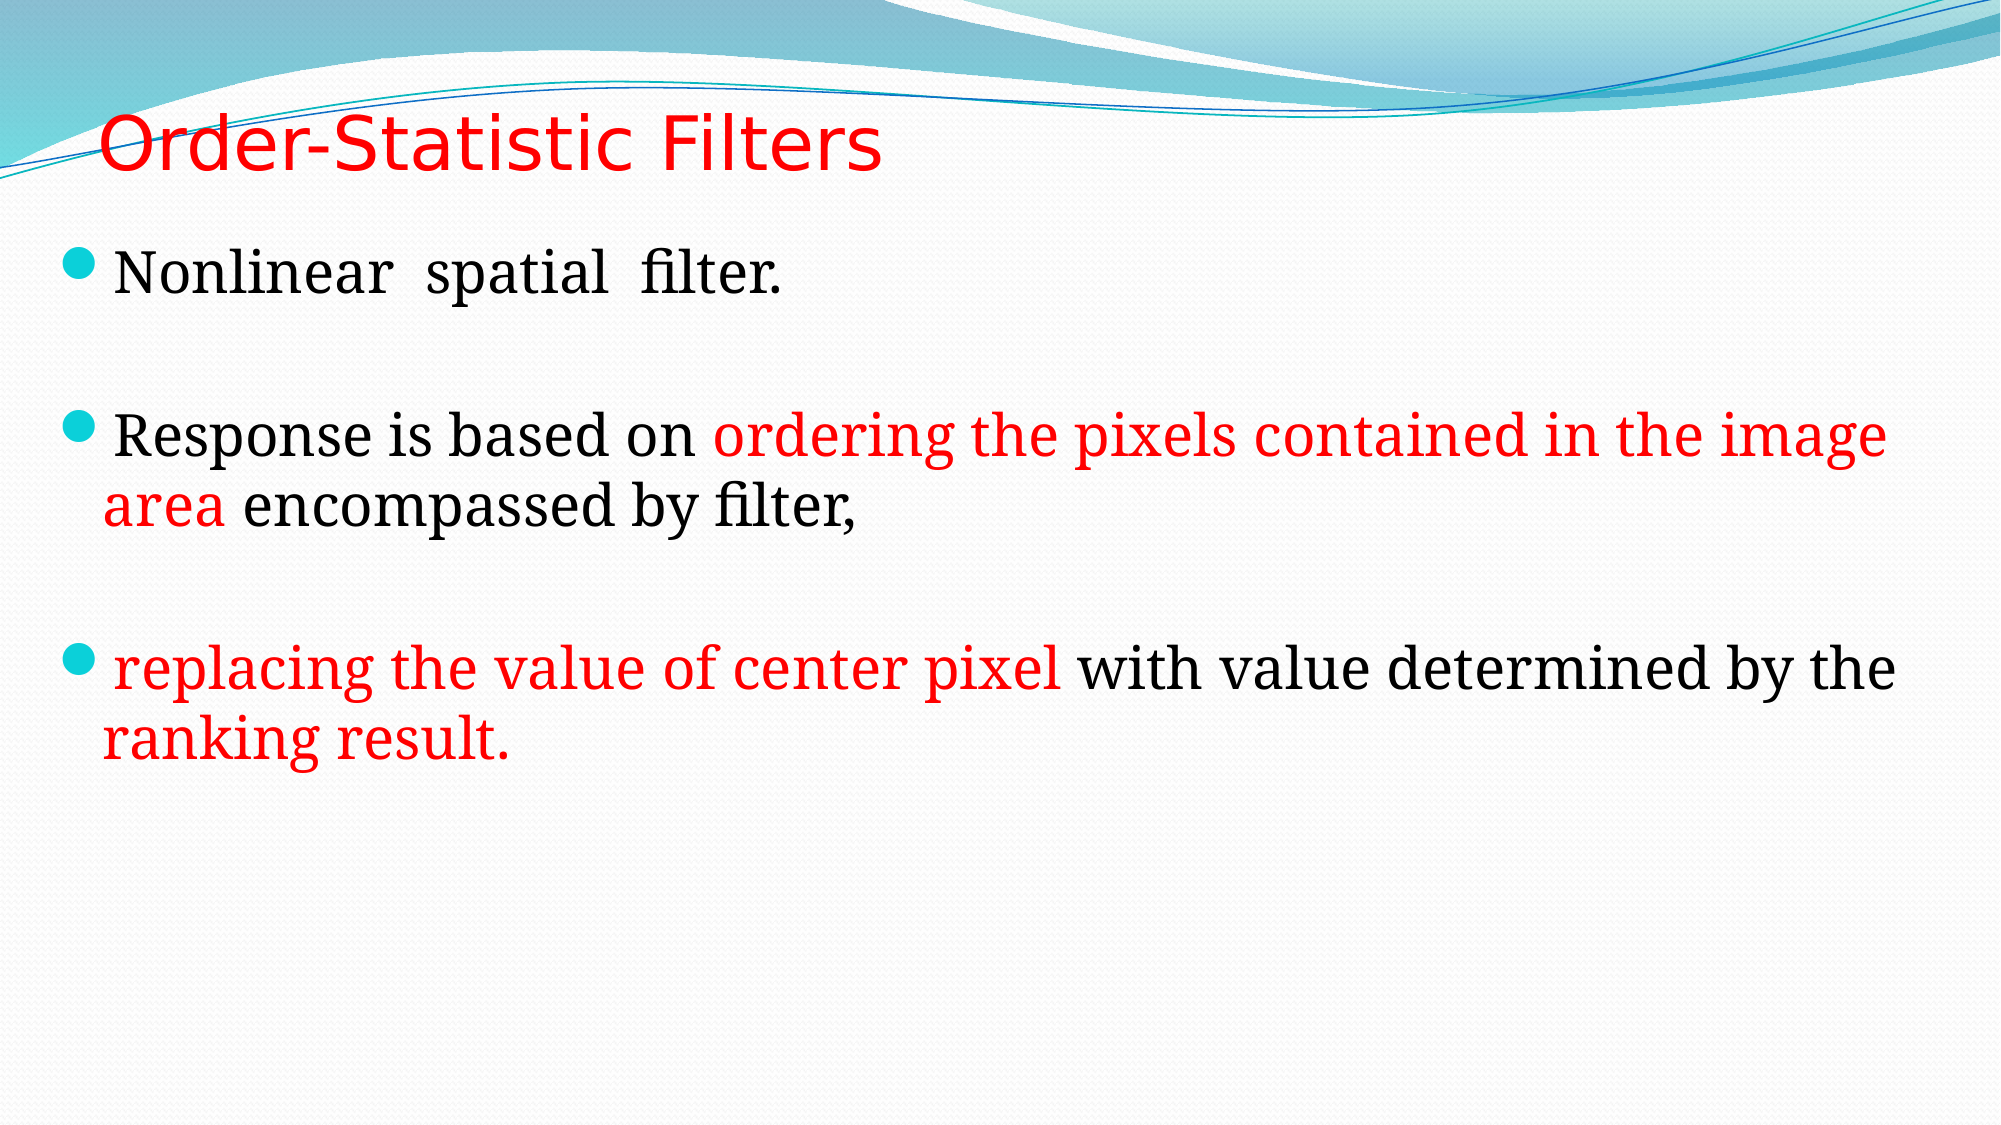

# Order-Statistic Filters
Nonlinear  spatial  filter.

Response is based on ordering the pixels contained in the image area encompassed by filter,

replacing the value of center pixel with value determined by the ranking result.